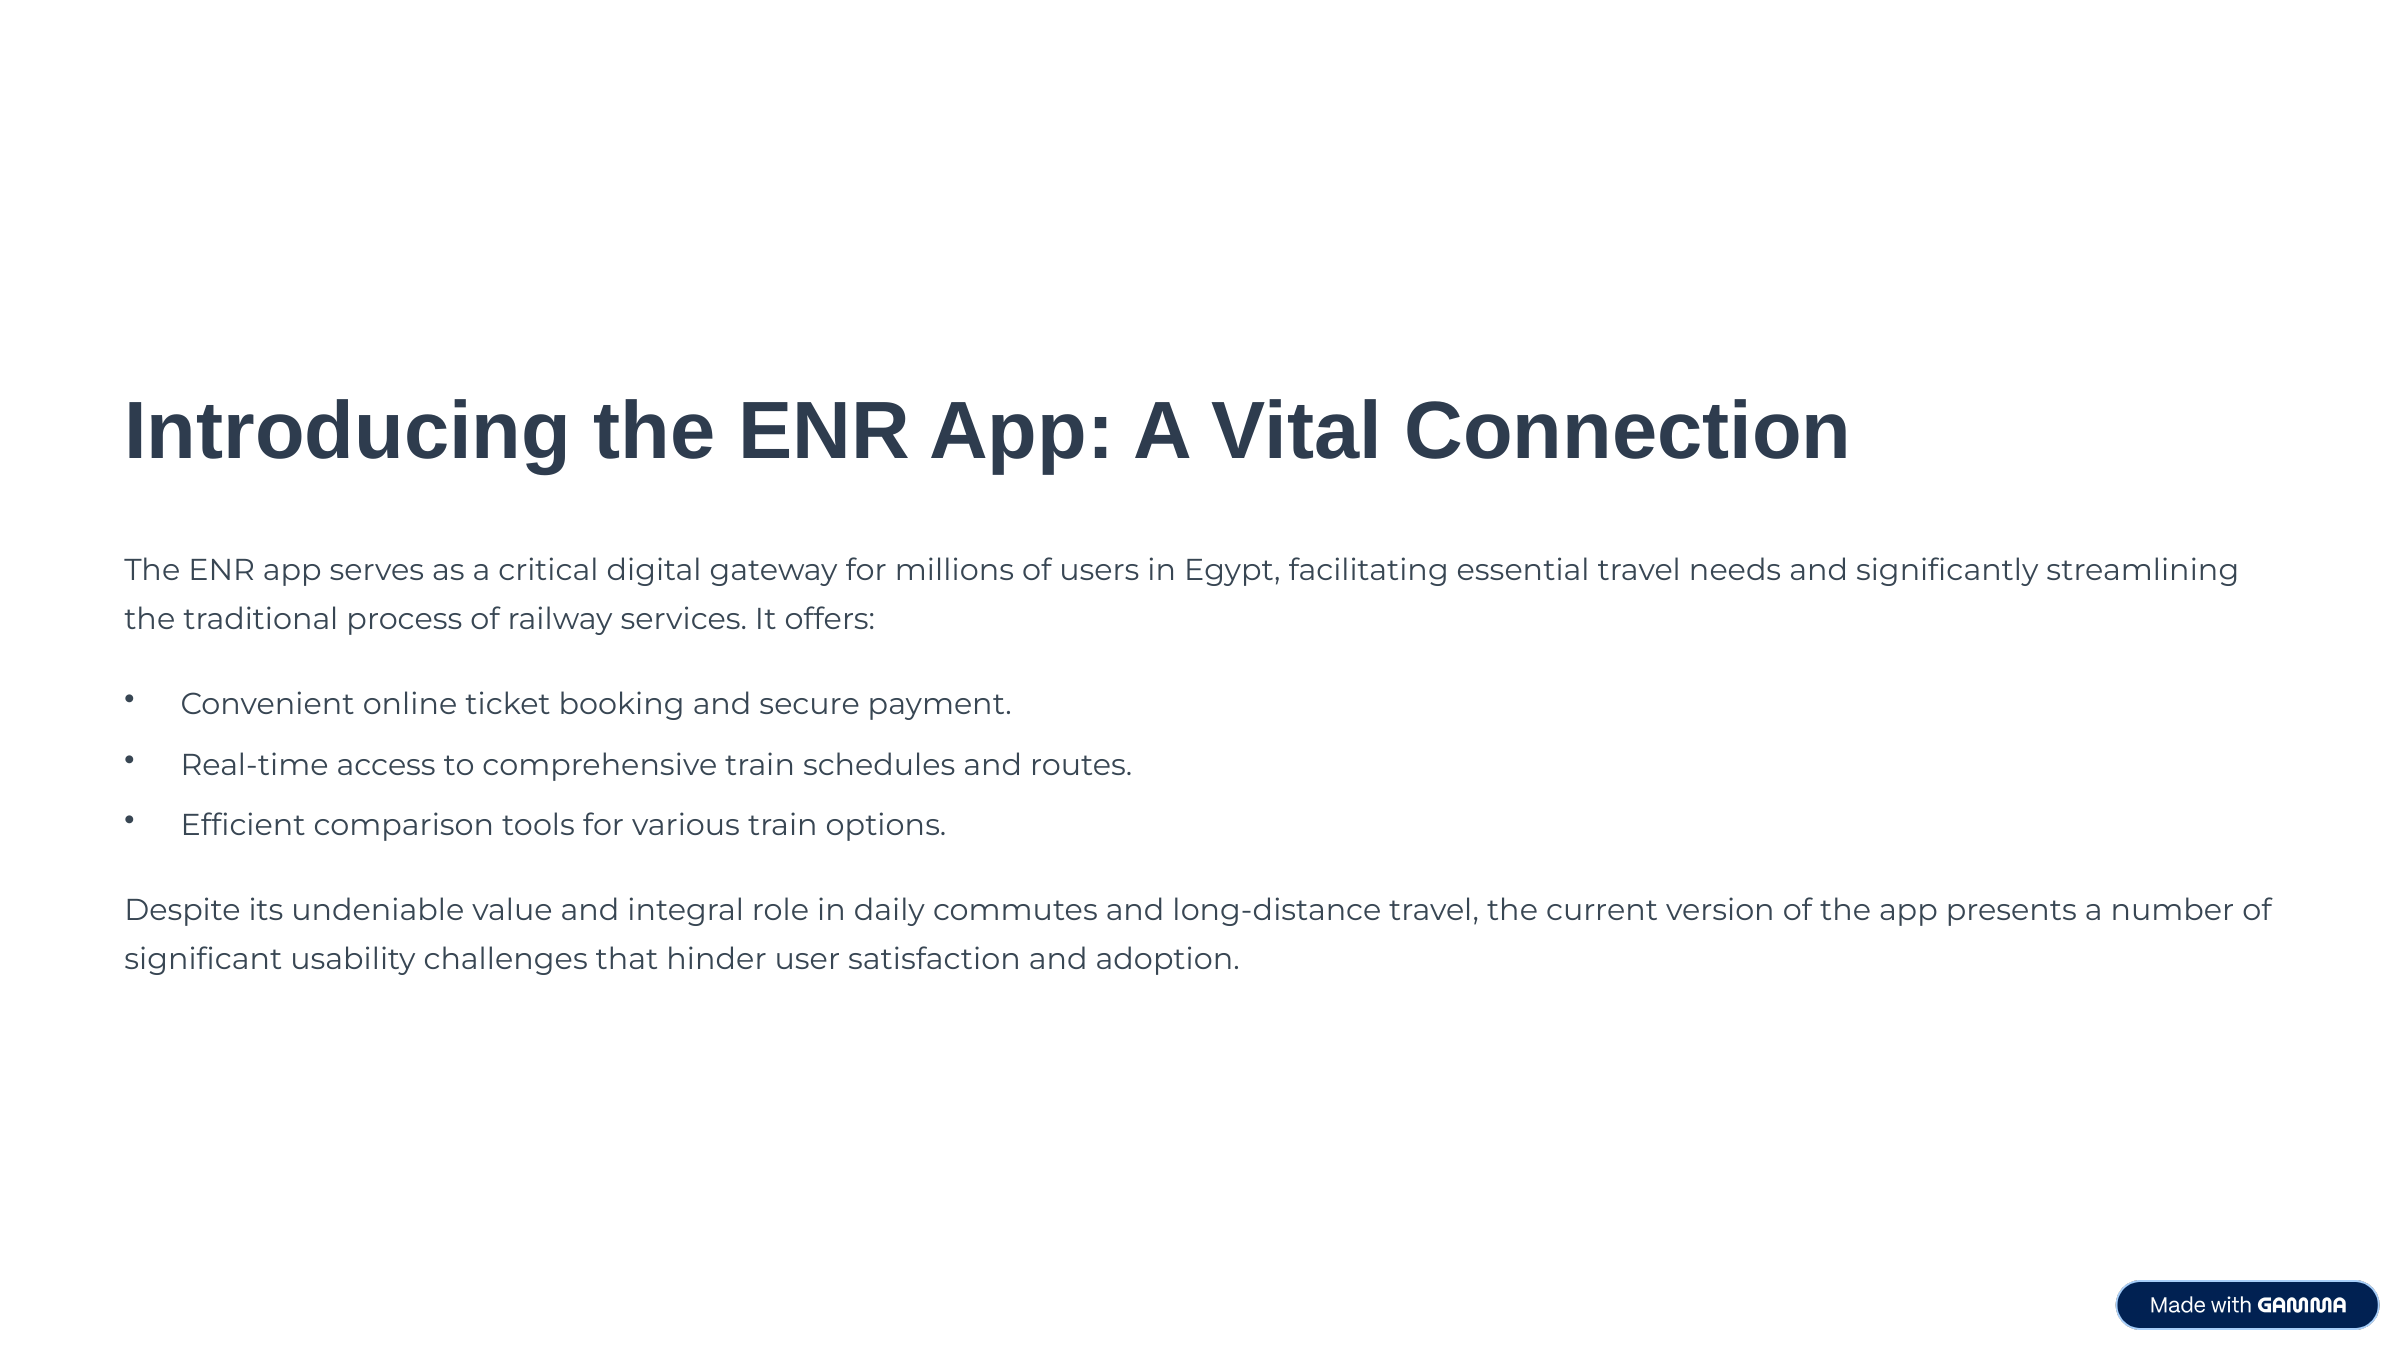

Introducing the ENR App: A Vital Connection
The ENR app serves as a critical digital gateway for millions of users in Egypt, facilitating essential travel needs and significantly streamlining the traditional process of railway services. It offers:
Convenient online ticket booking and secure payment.
Real-time access to comprehensive train schedules and routes.
Efficient comparison tools for various train options.
Despite its undeniable value and integral role in daily commutes and long-distance travel, the current version of the app presents a number of significant usability challenges that hinder user satisfaction and adoption.